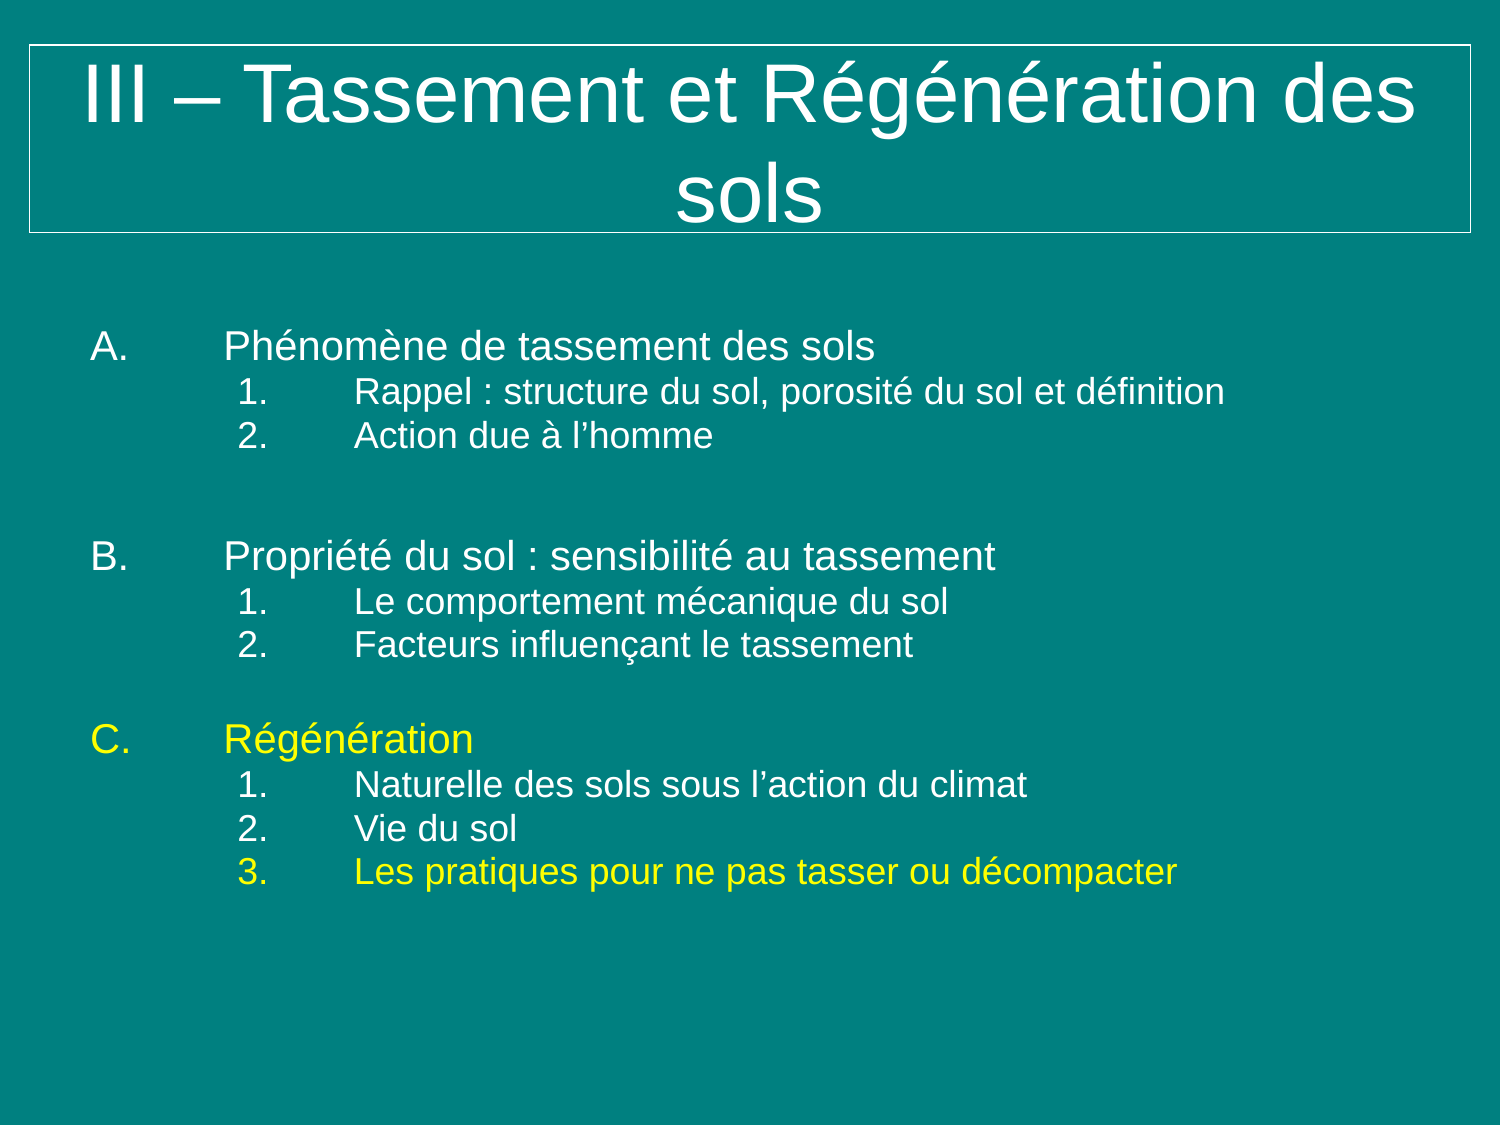

# III – Tassement et Régénération des sols

Phénomène de tassement des sols
Rappel : structure du sol, porosité du sol et définition
Action due à l’homme

Propriété du sol : sensibilité au tassement
Le comportement mécanique du sol
Facteurs influençant le tassement

Régénération
Naturelle des sols sous l’action du climat
Vie du sol
Les pratiques pour ne pas tasser ou décompacter